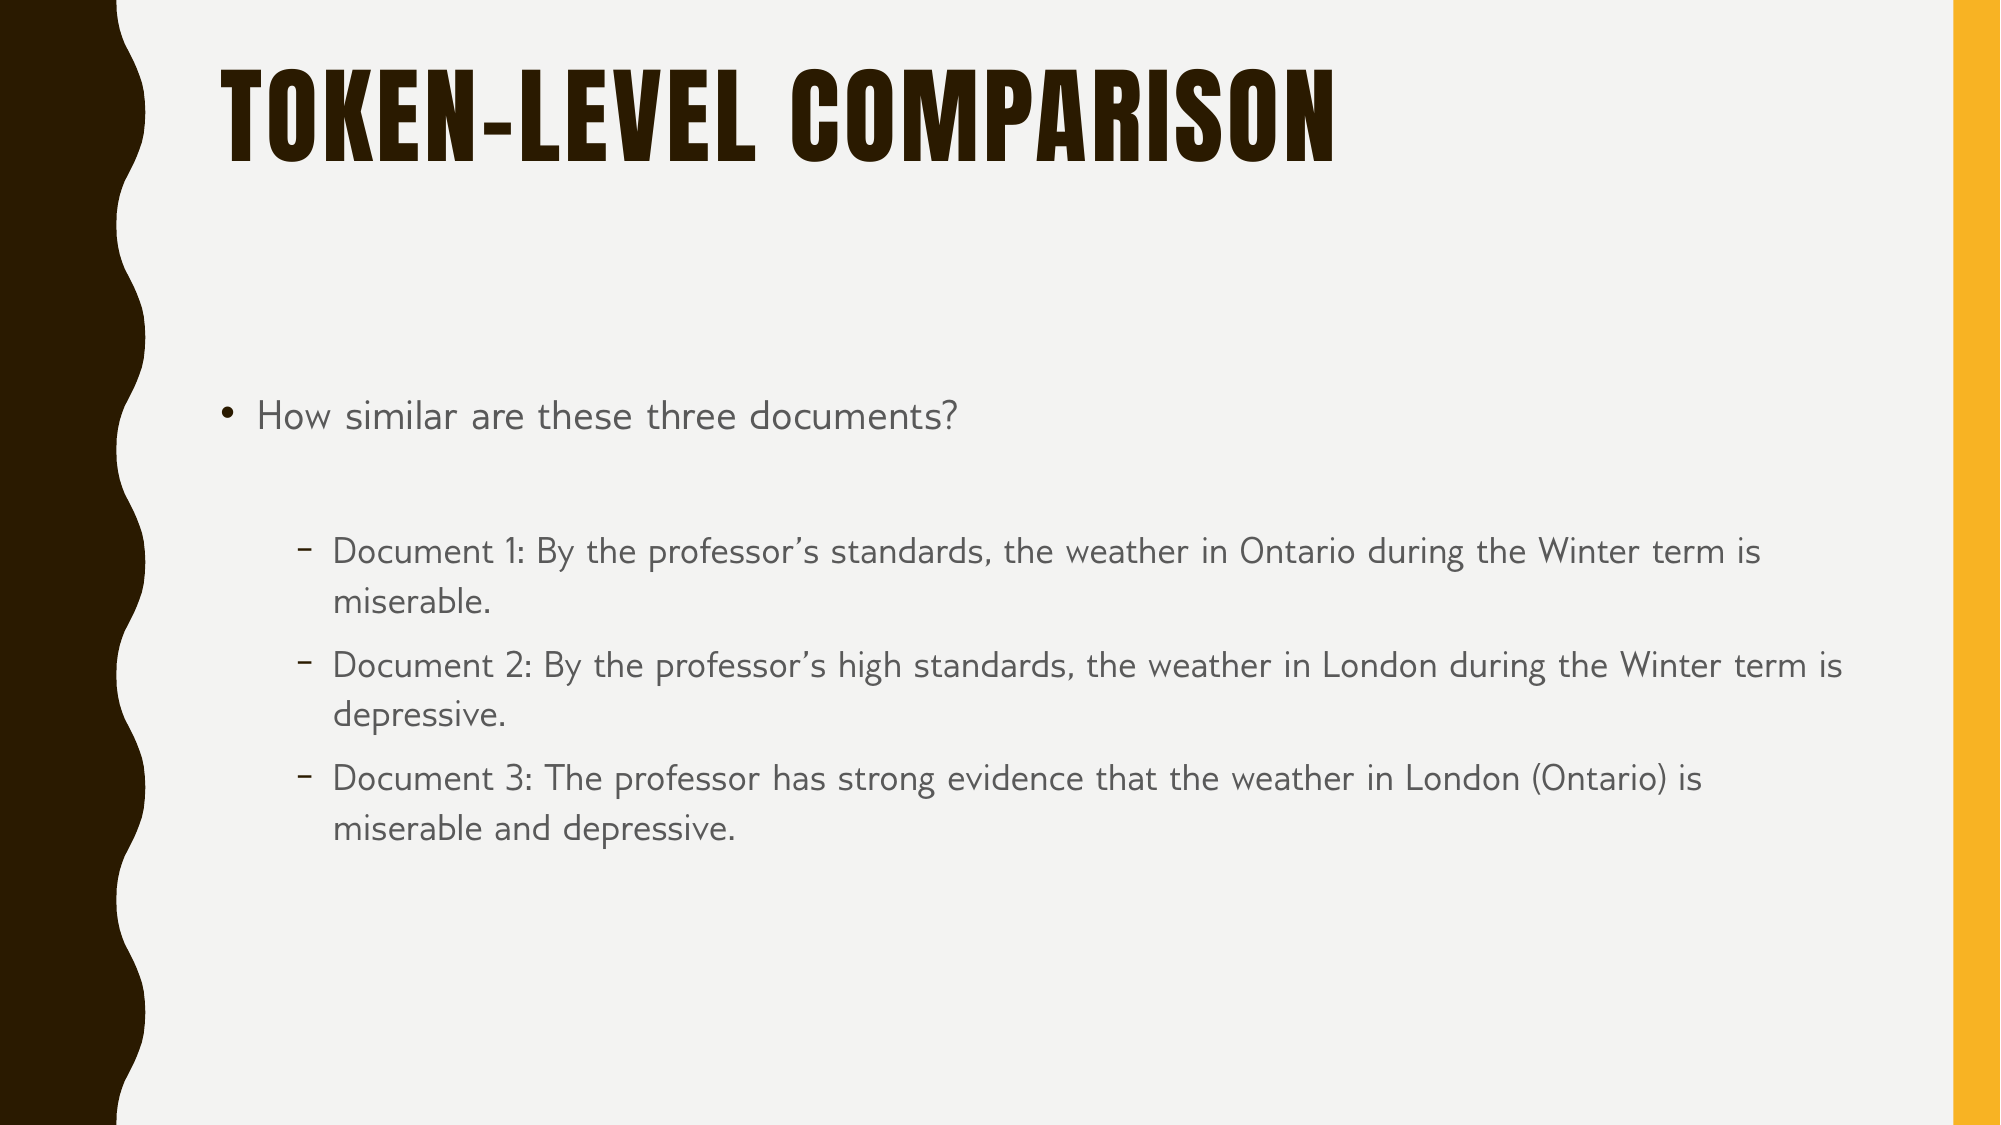

# Token-level comparison
How similar are these three documents?

Document 1: By the professor’s standards, the weather in Ontario during the Winter term is miserable.
Document 2: By the professor’s high standards, the weather in London during the Winter term is depressive.
Document 3: The professor has strong evidence that the weather in London (Ontario) is miserable and depressive.